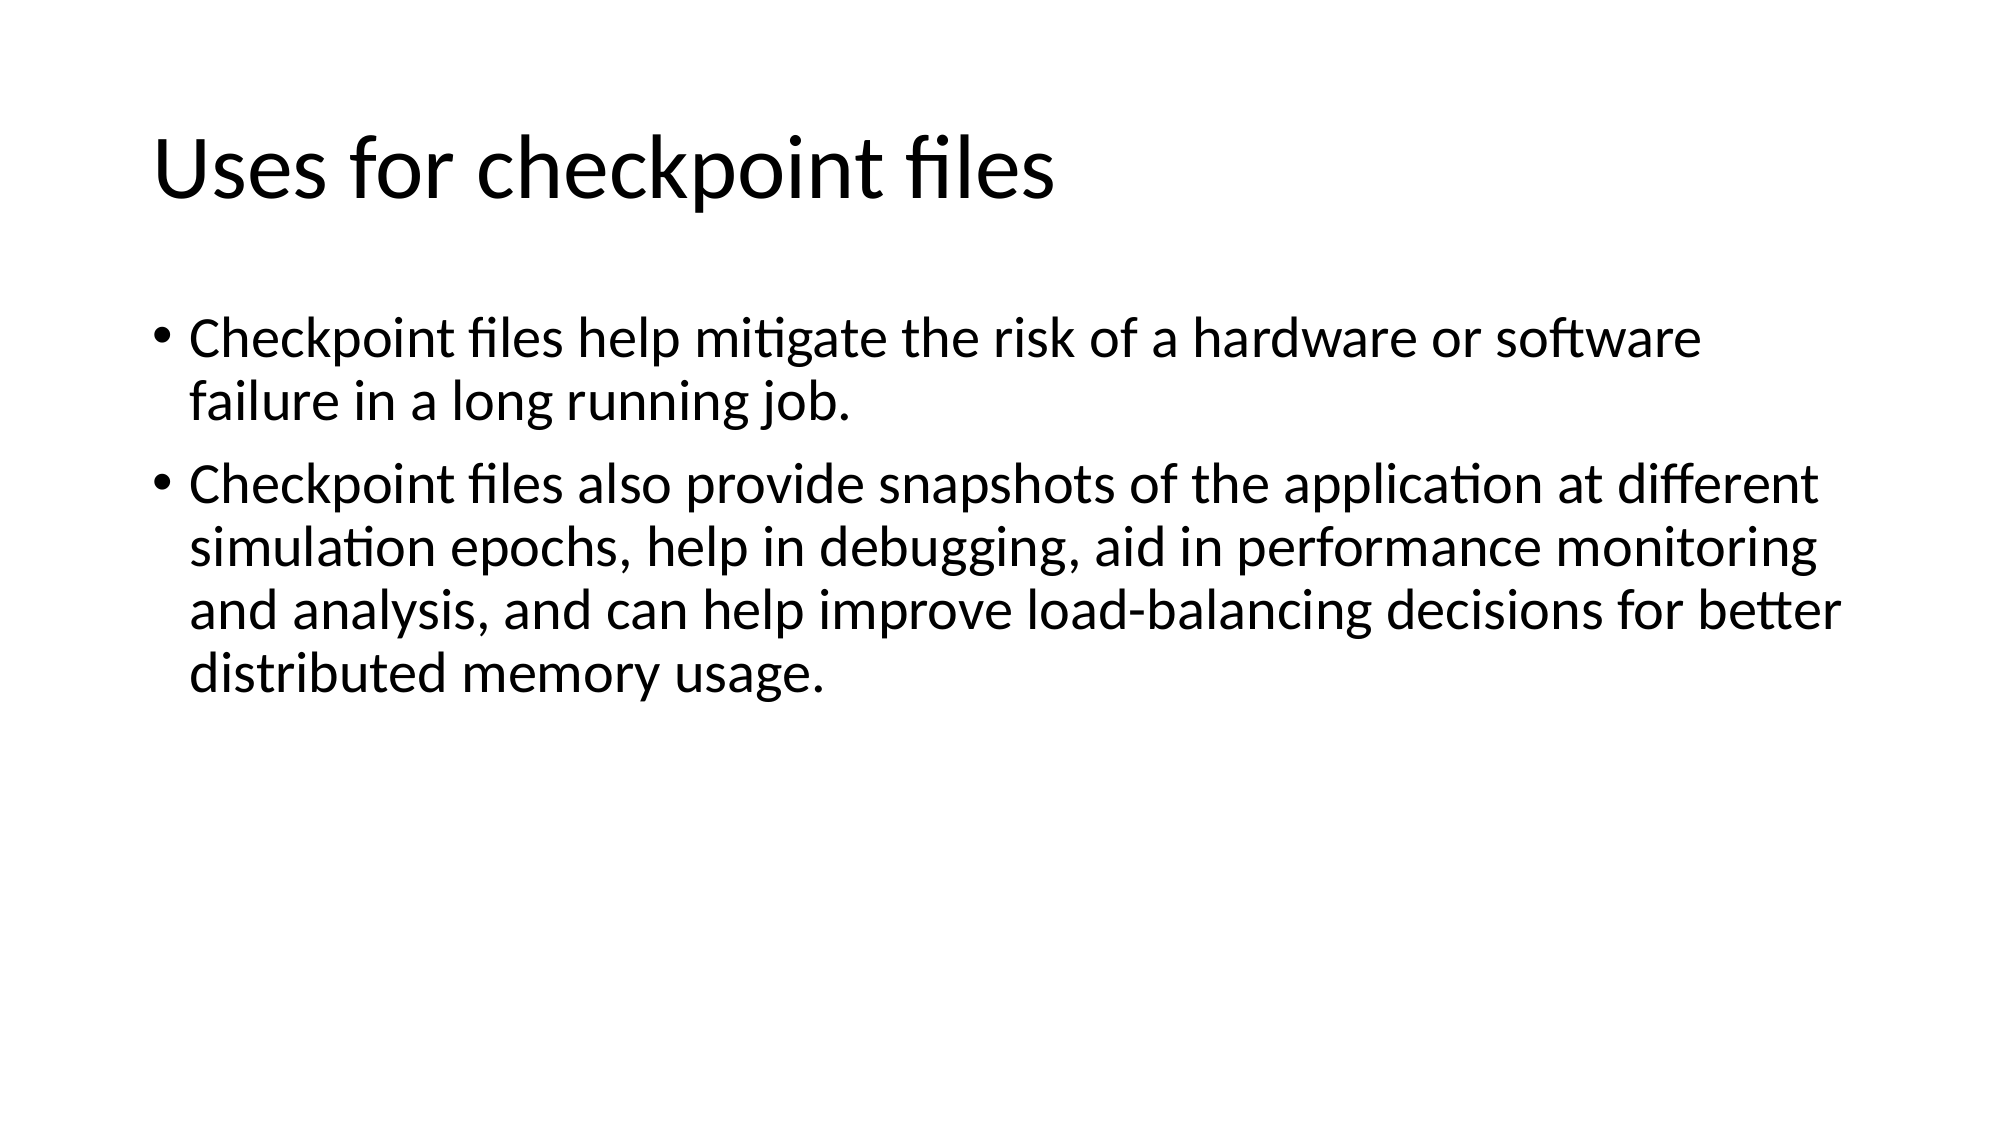

# Uses for checkpoint files
Checkpoint files help mitigate the risk of a hardware or software failure in a long running job.
Checkpoint files also provide snapshots of the application at different simulation epochs, help in debugging, aid in performance monitoring and analysis, and can help improve load-balancing decisions for better distributed memory usage.